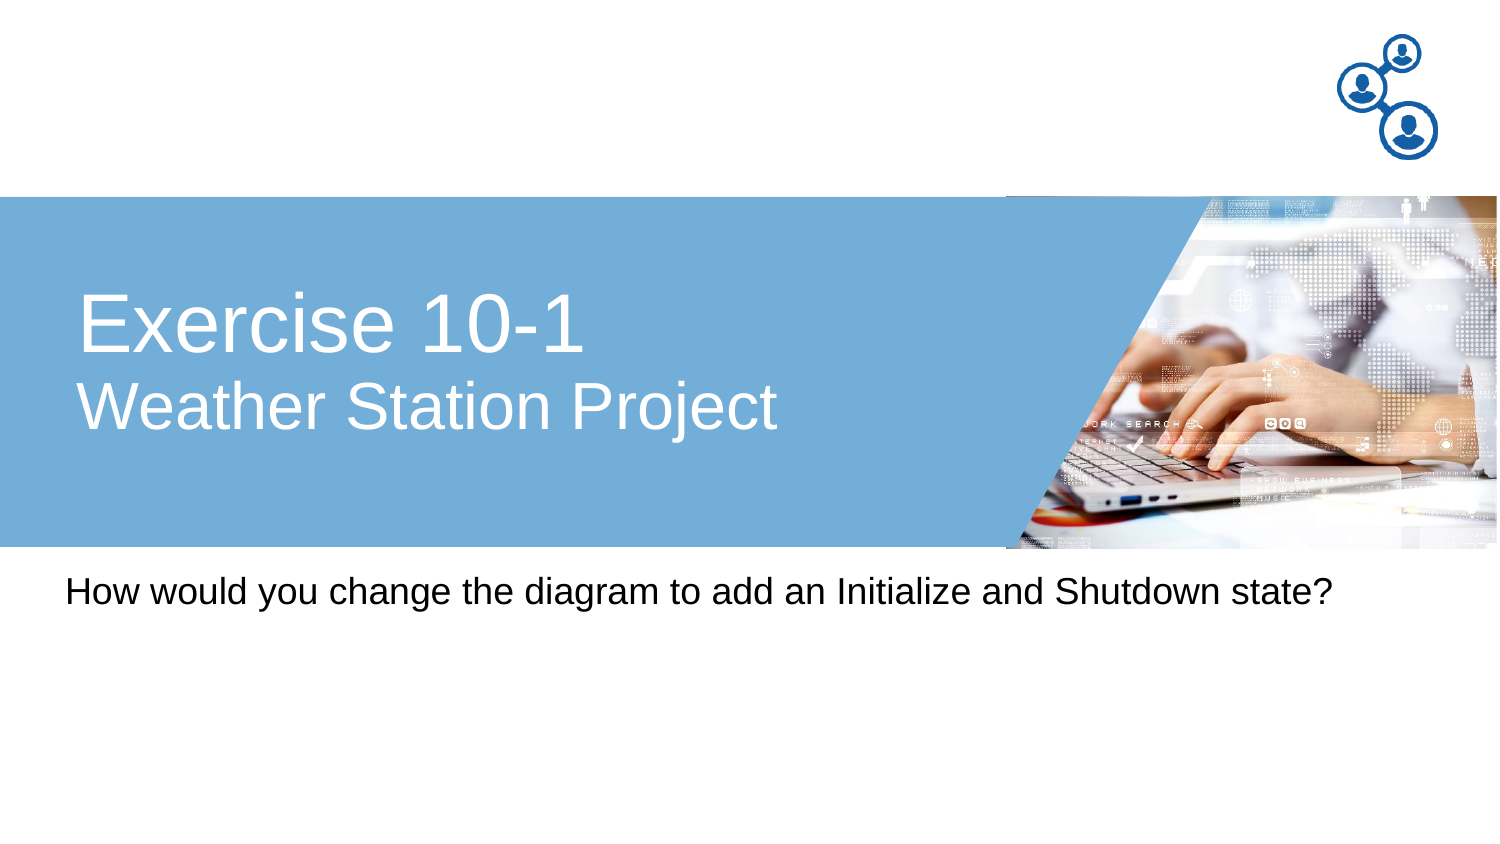

Exercise 10-1
Weather Station Project
How would you change the diagram to add an Initialize and Shutdown state?